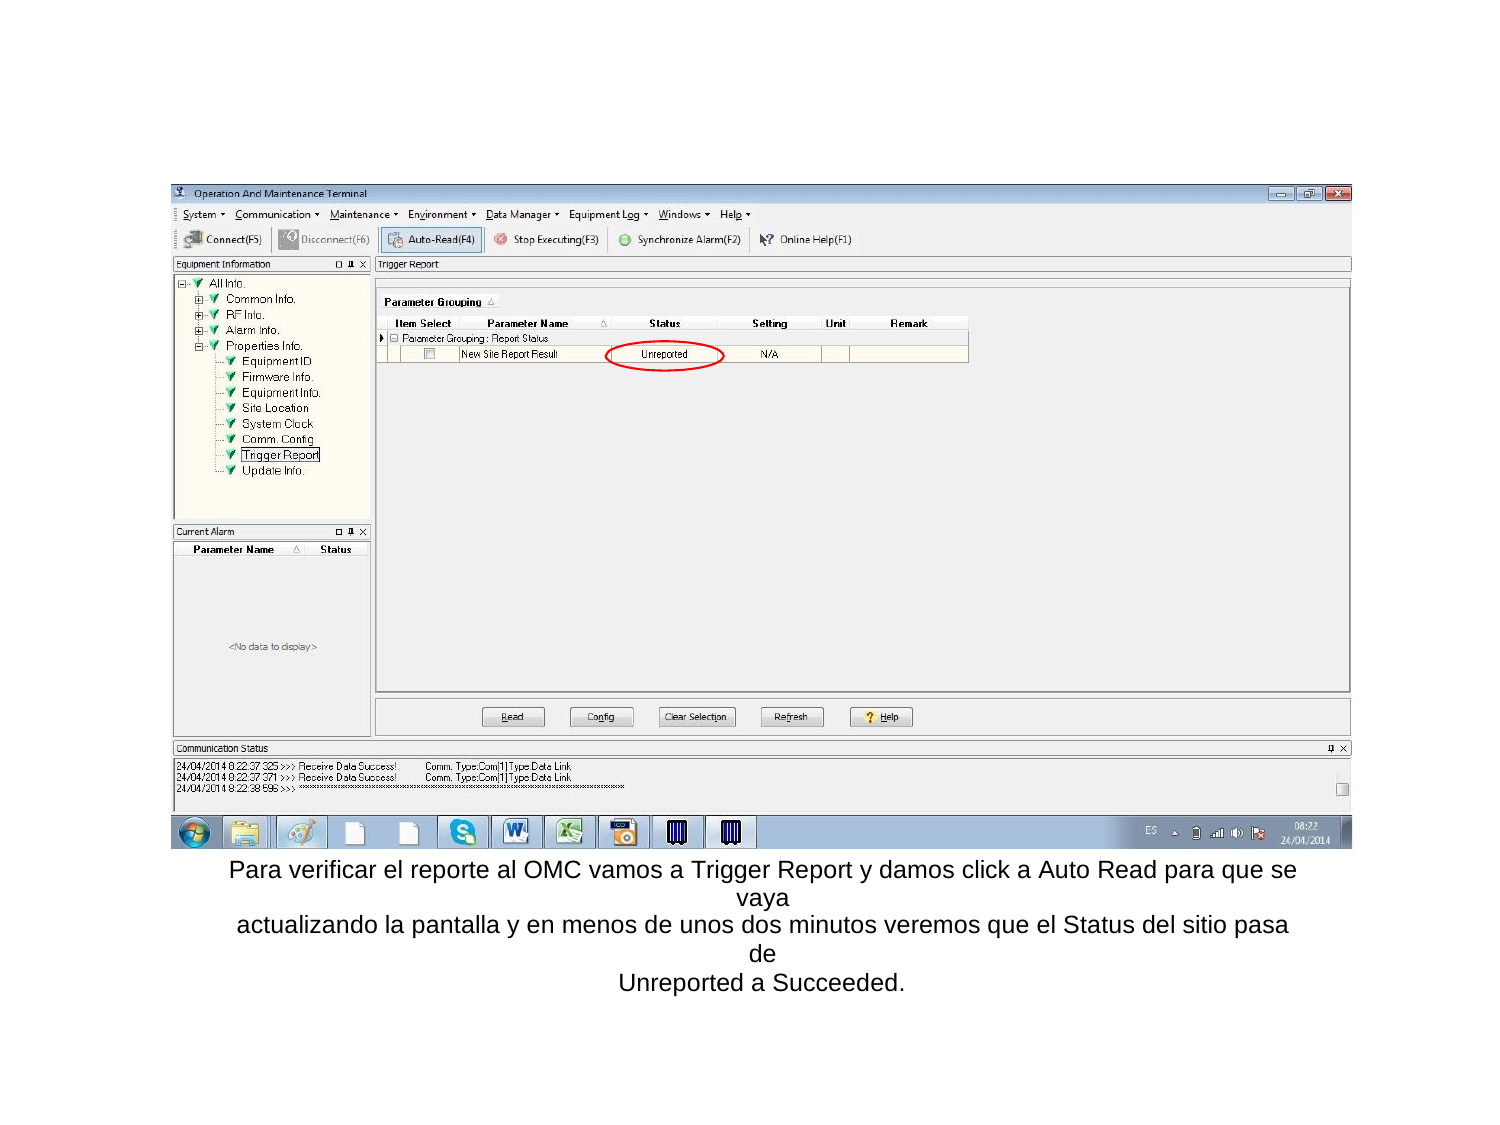

Para verificar el reporte al OMC vamos a Trigger Report y damos click a Auto Read para que se vaya
actualizando la pantalla y en menos de unos dos minutos veremos que el Status del sitio pasa de
Unreported a Succeeded.